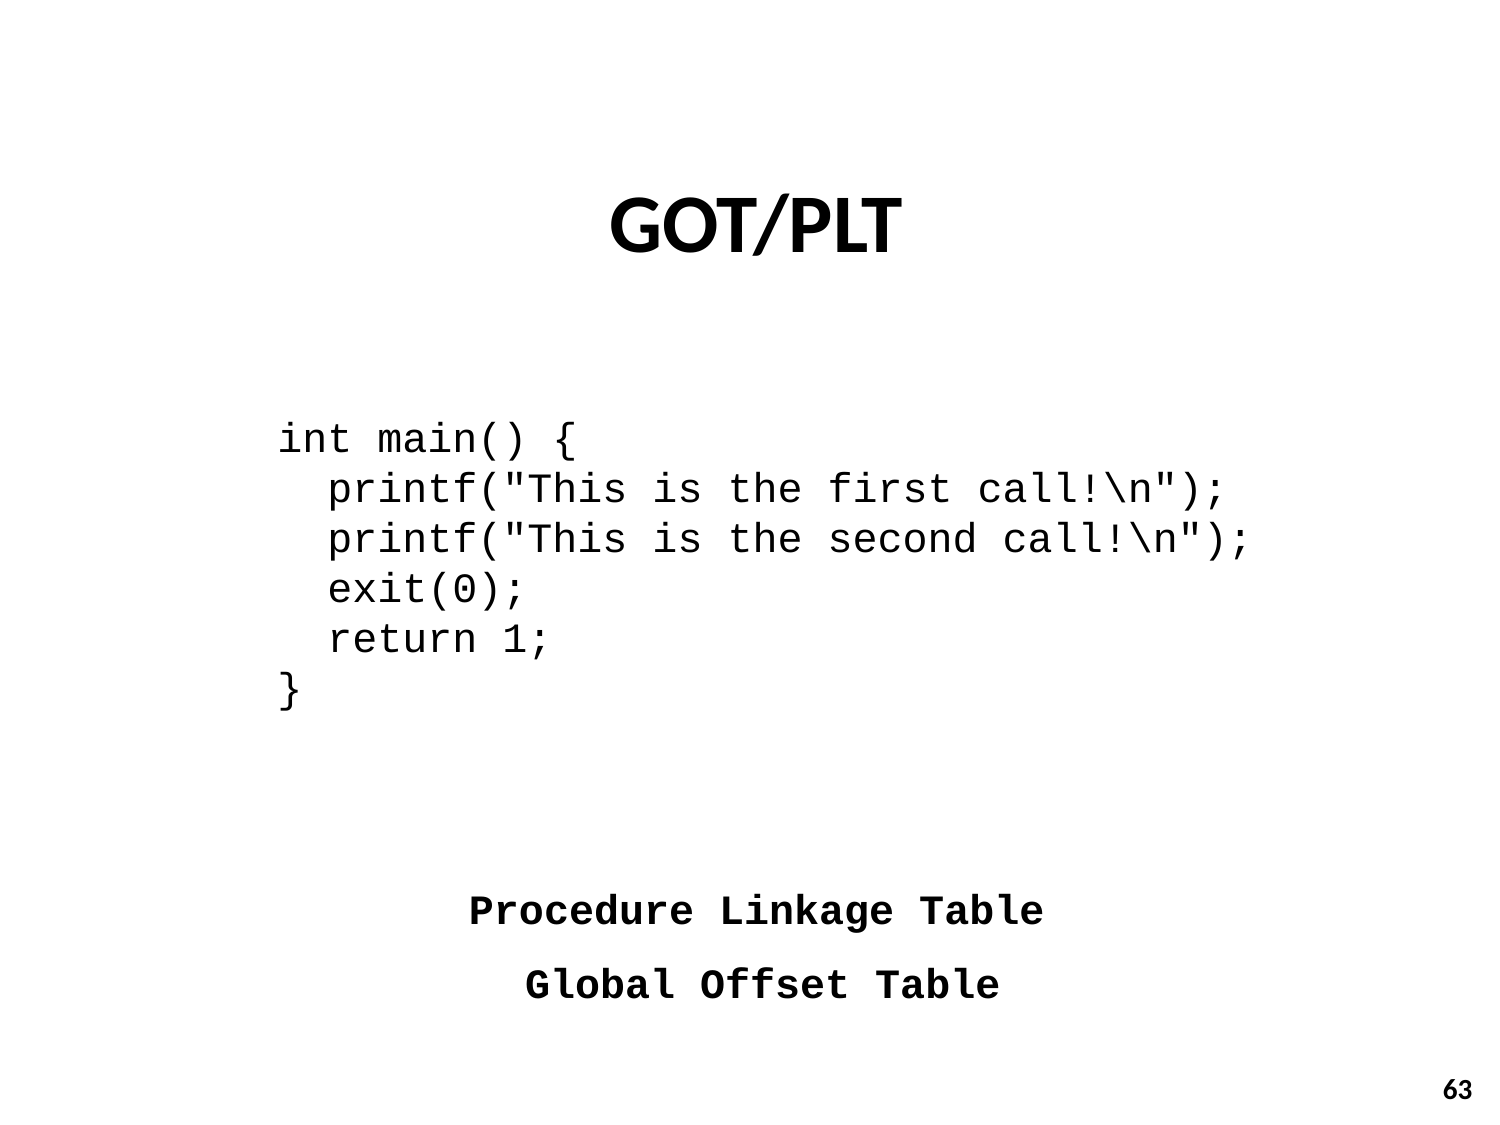

# GOT/PLT
int main() {
  printf("This is the first call!\n");
  printf("This is the second call!\n");
  exit(0);
  return 1;
}
Procedure Linkage Table
 Global Offset Table
63